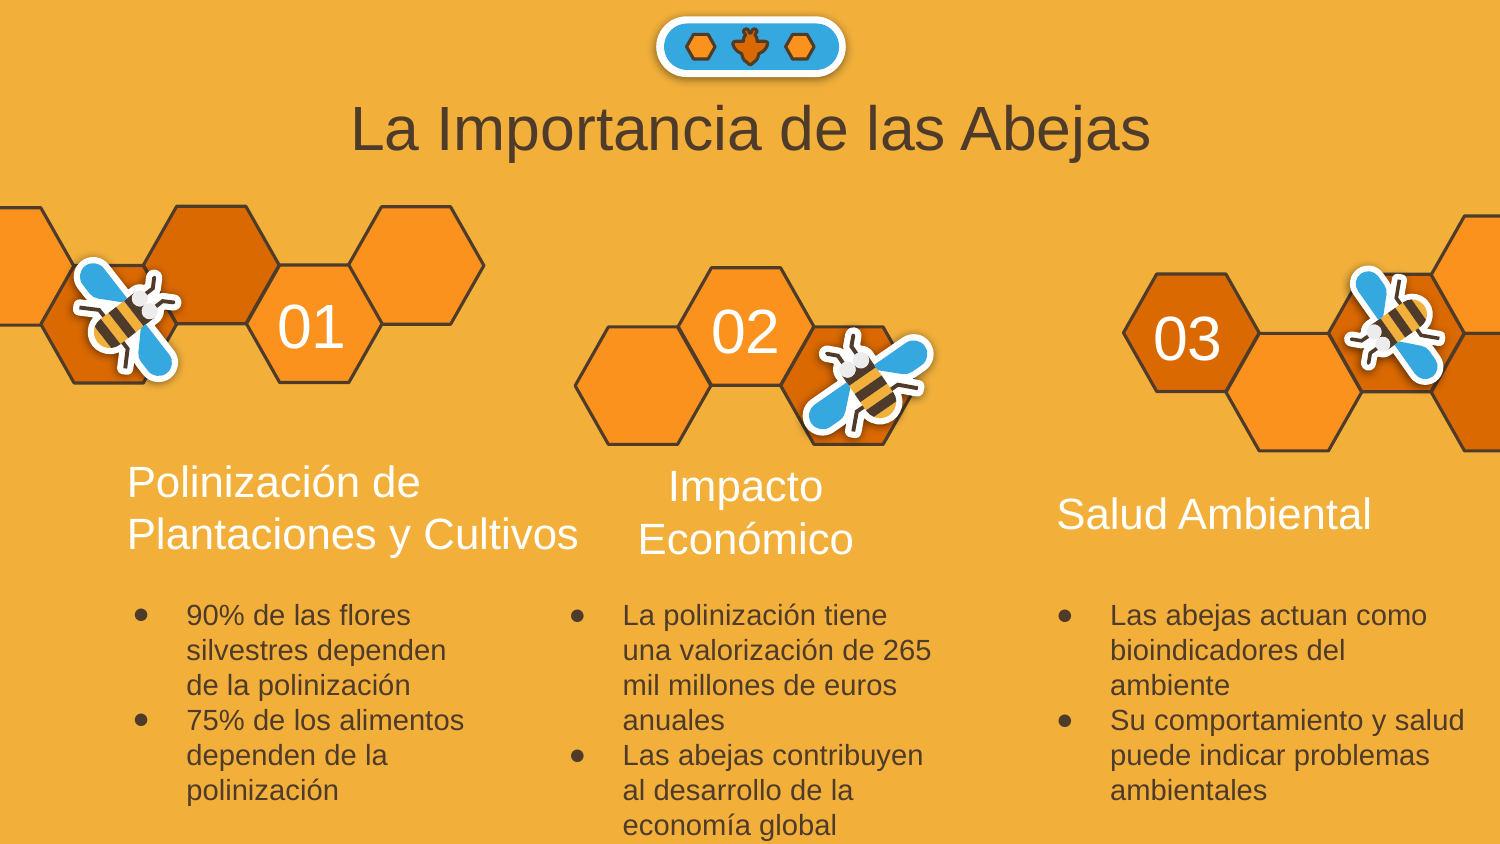

La Importancia de las Abejas

# 01
02
03

Polinización de Plantaciones y Cultivos
Impacto Económico
Salud Ambiental
90% de las flores silvestres dependen de la polinización
75% de los alimentos dependen de la polinización
La polinización tiene una valorización de 265 mil millones de euros anuales
Las abejas contribuyen al desarrollo de la economía global
Las abejas actuan como bioindicadores del ambiente
Su comportamiento y salud puede indicar problemas ambientales